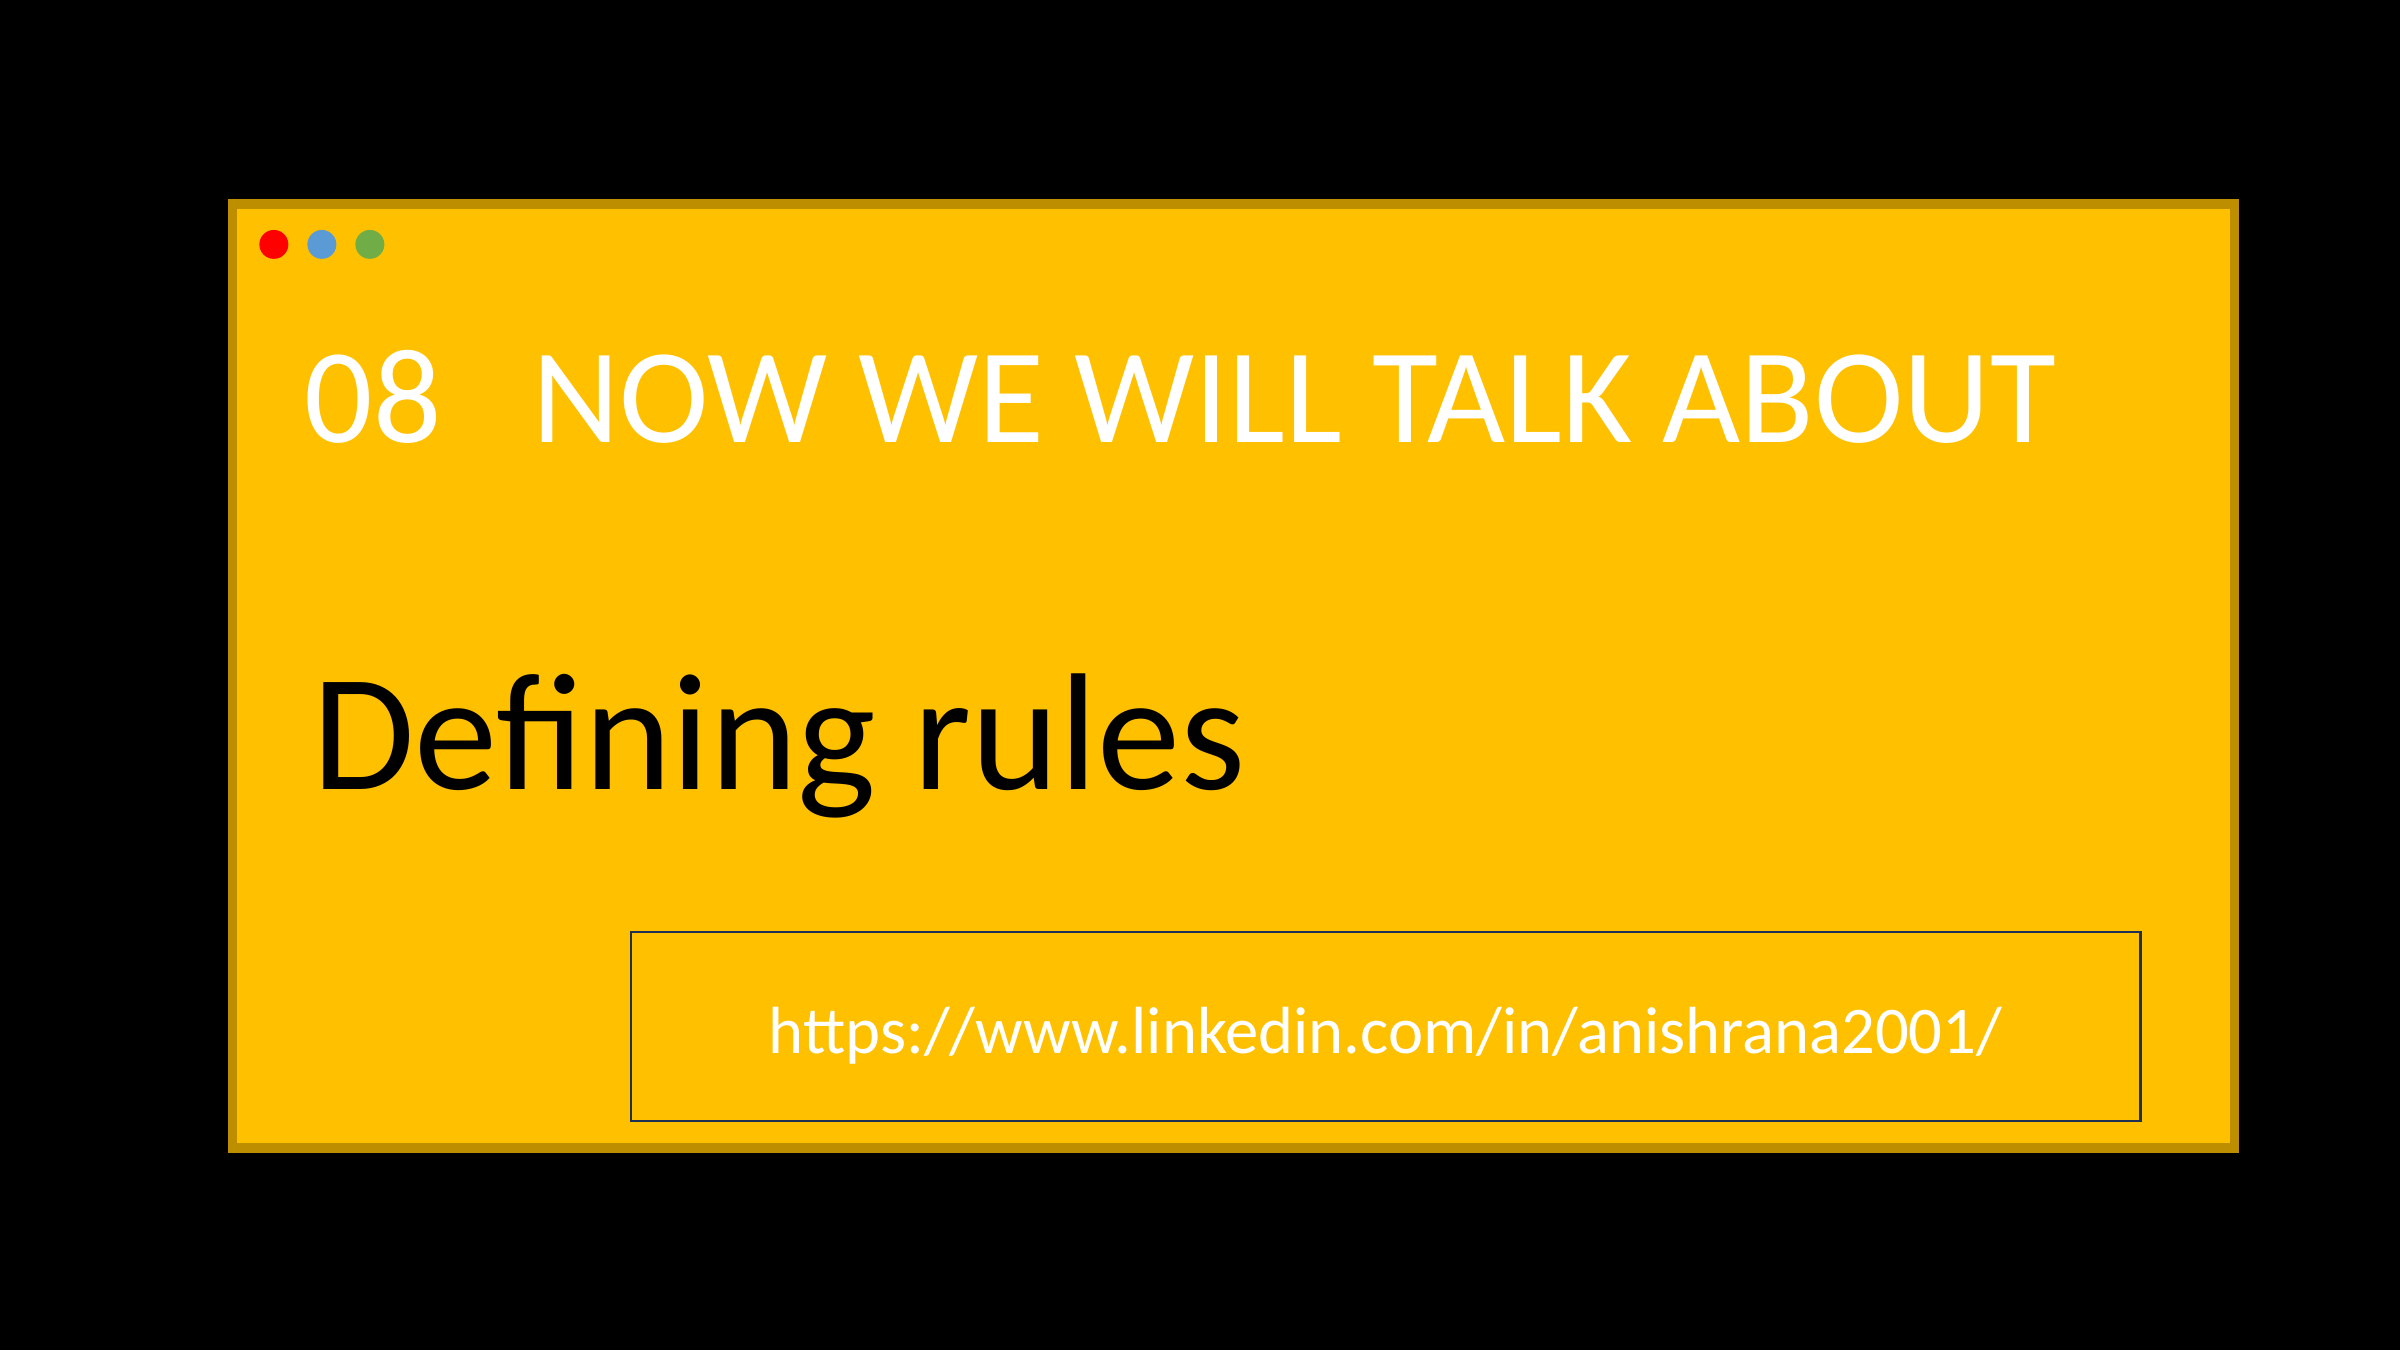

08   NOW WE WILL TALK ABOUT
Defining rules
https://www.linkedin.com/in/anishrana2001/